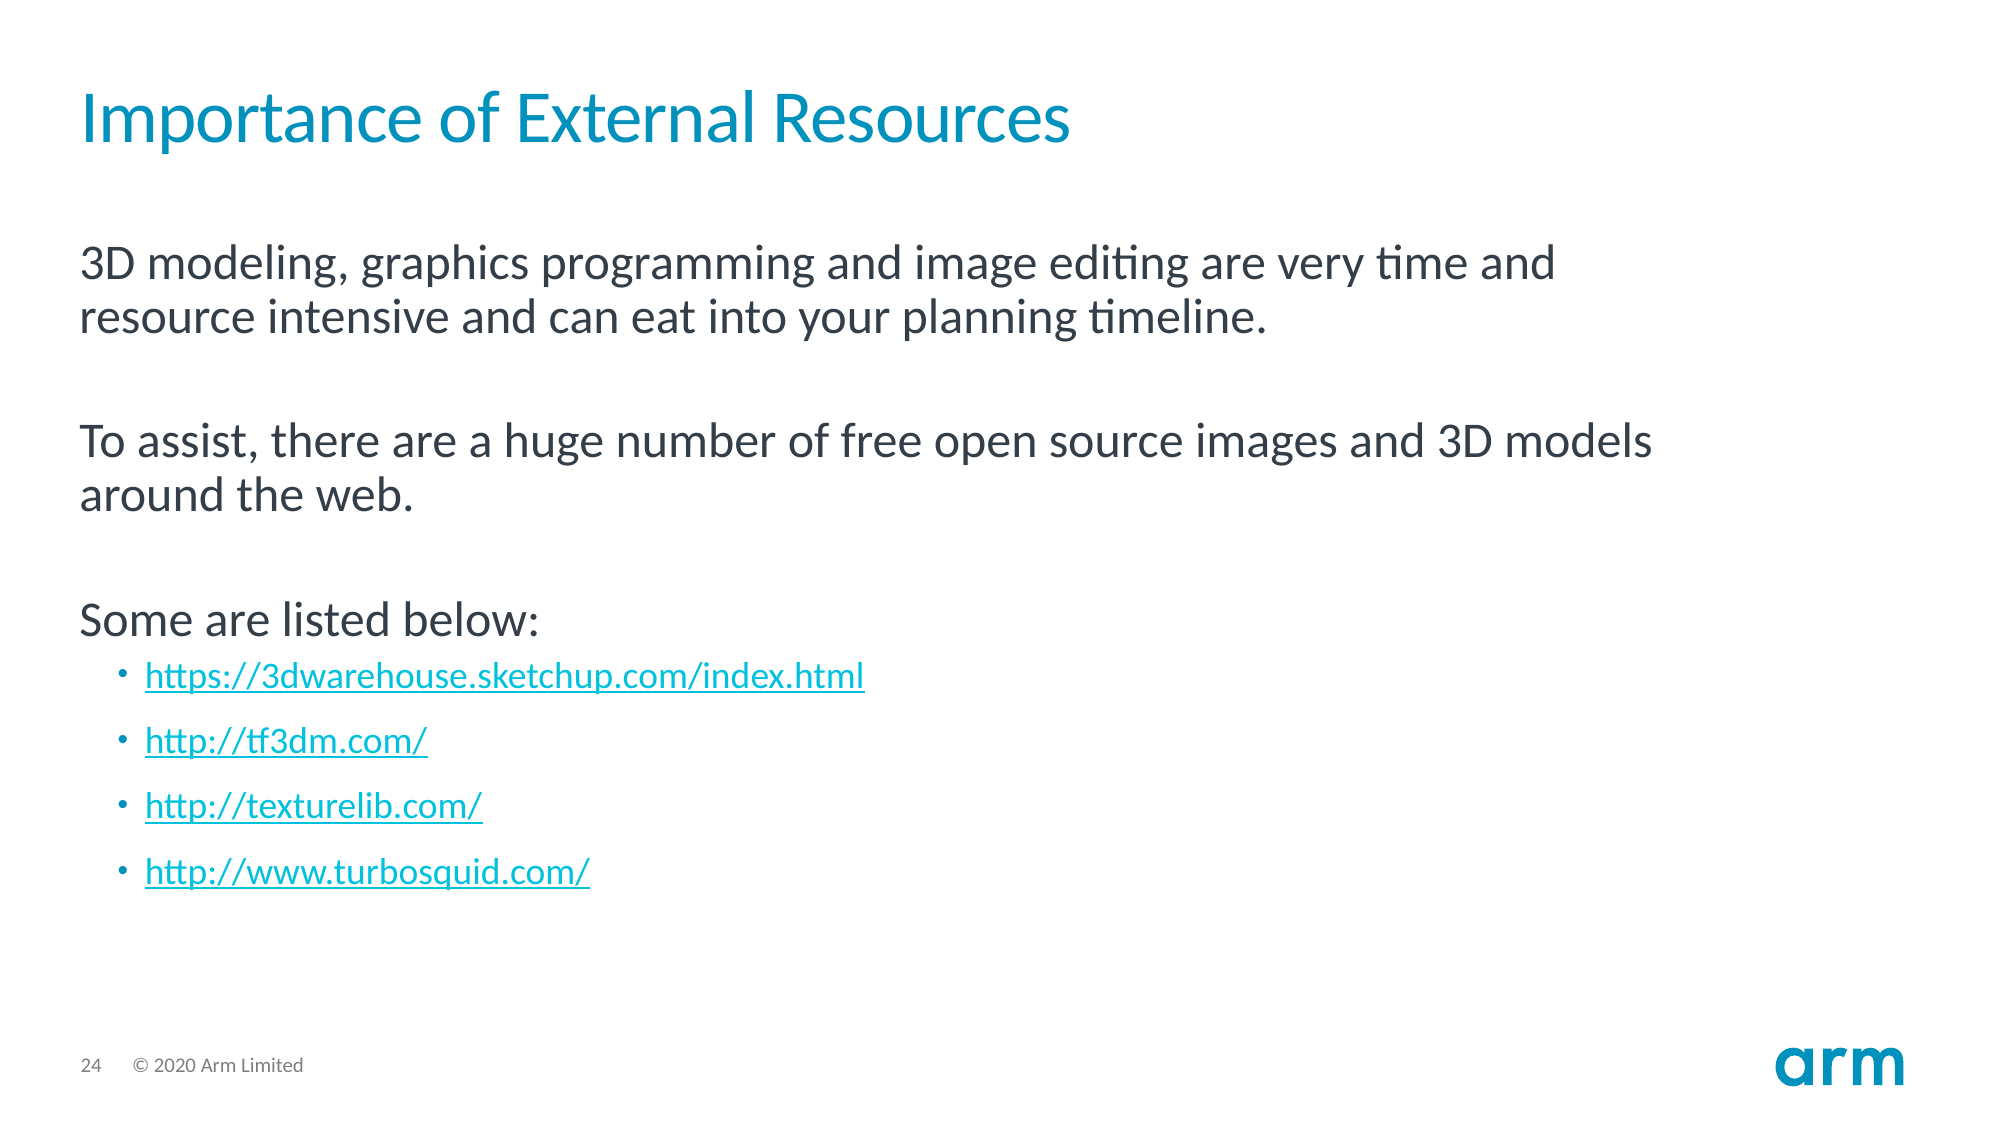

# Importance of External Resources
3D modeling, graphics programming and image editing are very time and resource intensive and can eat into your planning timeline.

To assist, there are a huge number of free open source images and 3D models around the web.

Some are listed below:
https://3dwarehouse.sketchup.com/index.html
http://tf3dm.com/
http://texturelib.com/
http://www.turbosquid.com/